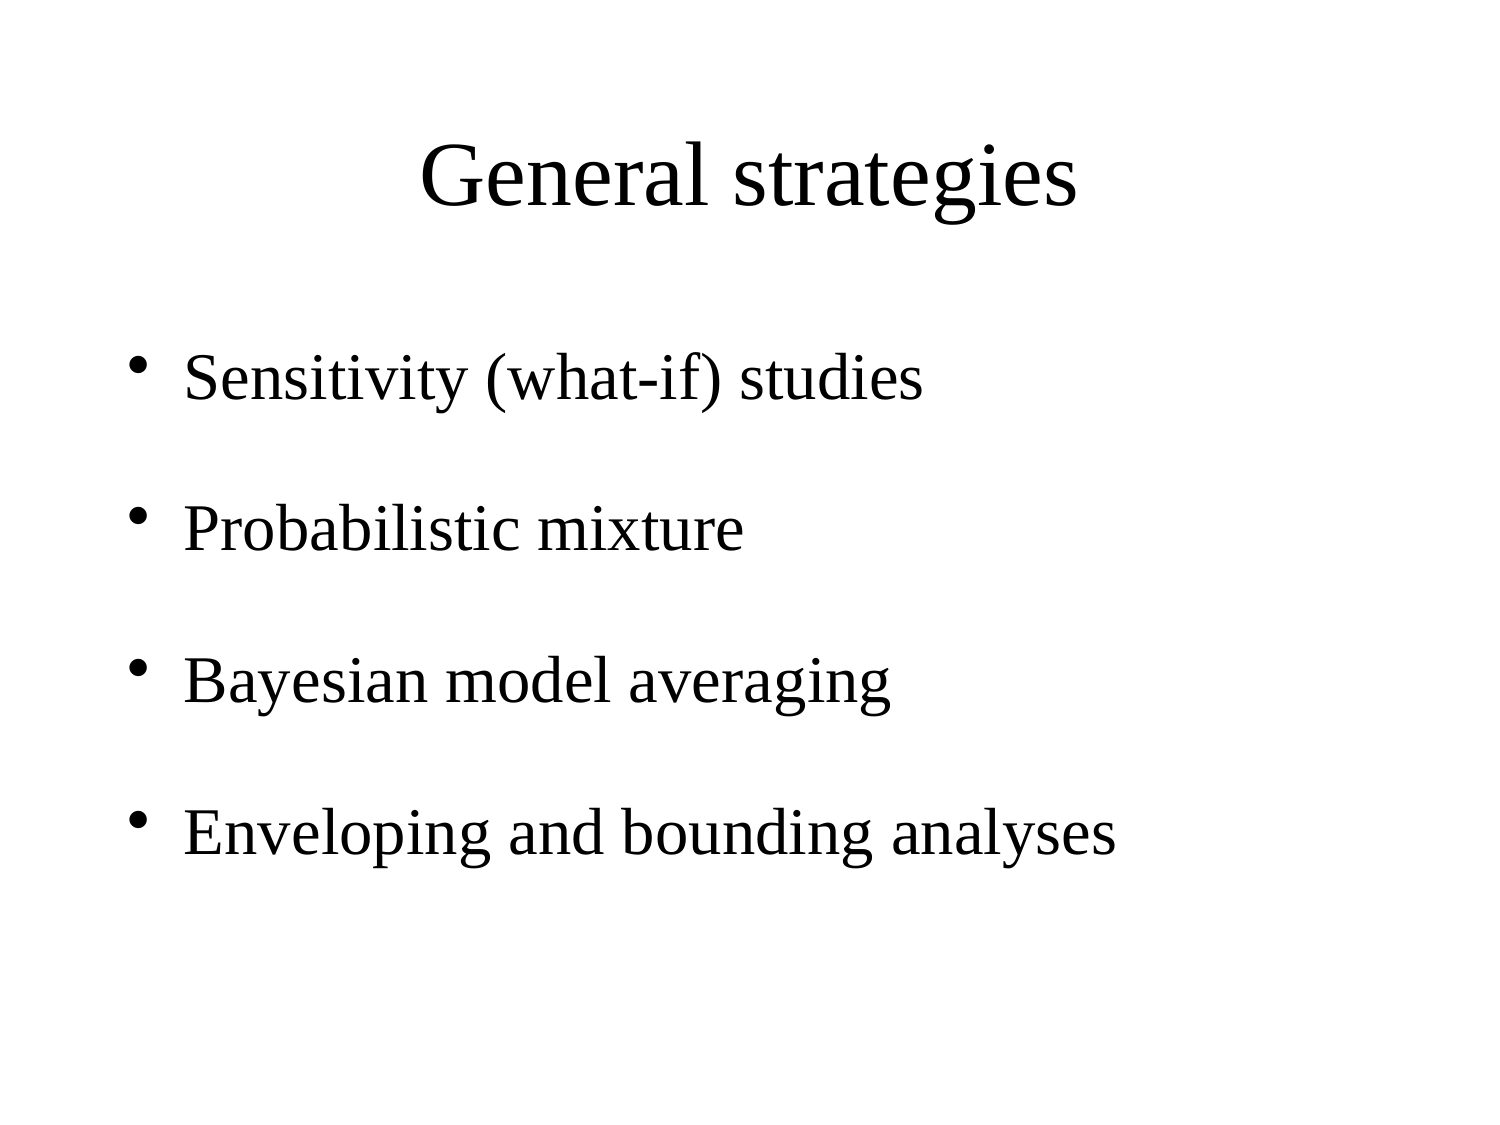

General strategies
Sensitivity (what-if) studies

Probabilistic mixture

Bayesian model averaging

Enveloping and bounding analyses